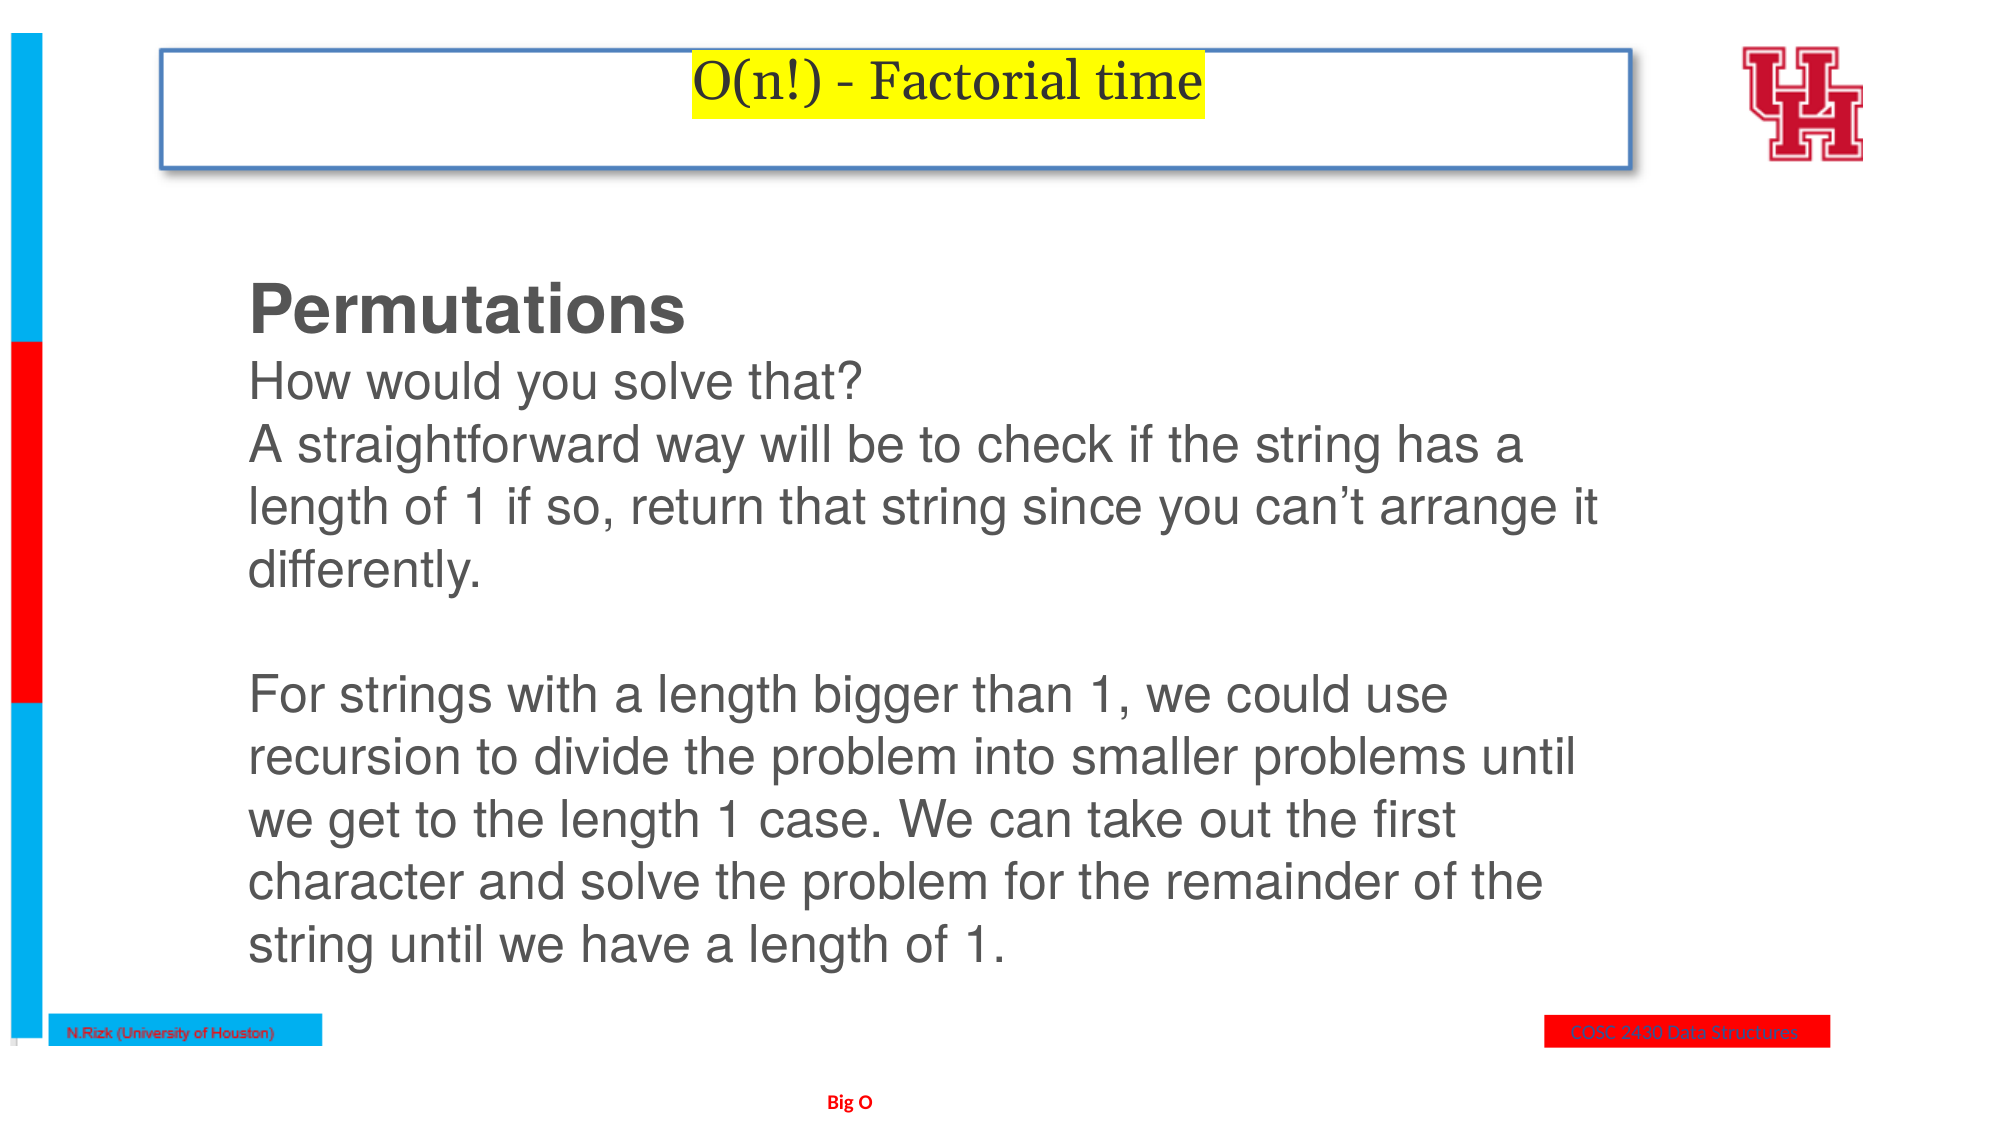

O(n!) - Factorial time
Permutations
How would you solve that?
A straightforward way will be to check if the string has a length of 1 if so, return that string since you can’t arrange it differently.
For strings with a length bigger than 1, we could use recursion to divide the problem into smaller problems until we get to the length 1 case. We can take out the first character and solve the problem for the remainder of the string until we have a length of 1.